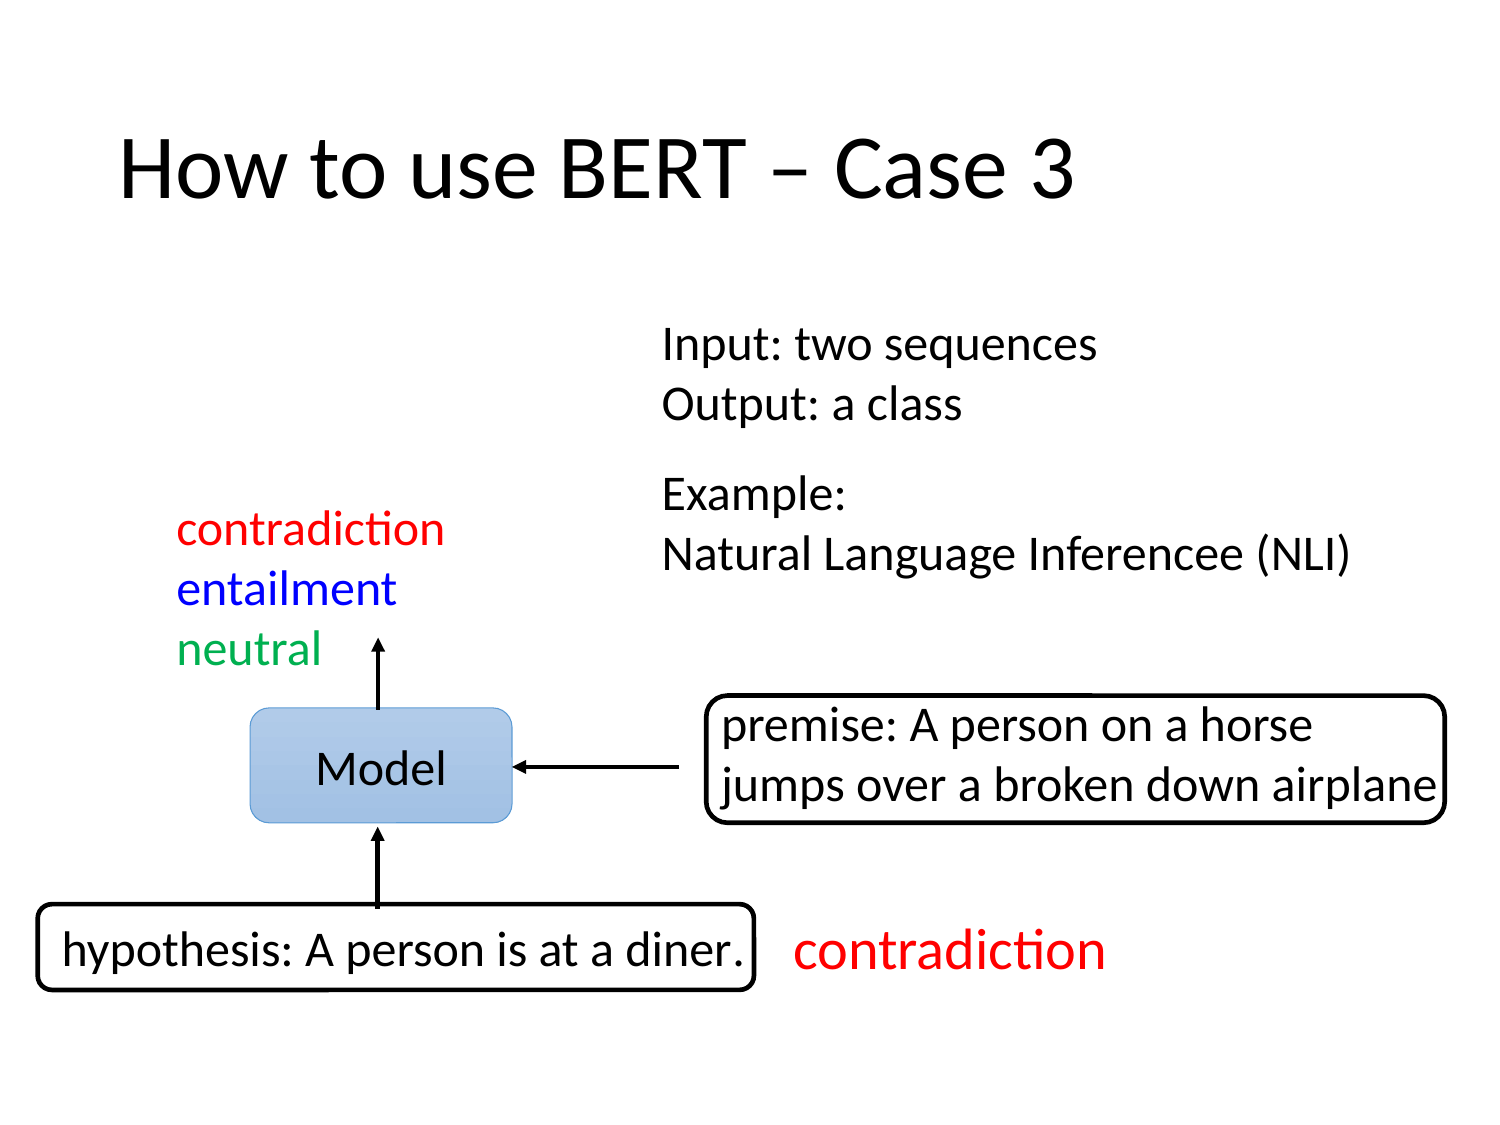

# How to use BERT – Case 3
Input: two sequences
Output: a class
Example:
Natural Language Inferencee (NLI)
contradiction
entailment
neutral
premise: A person on a horse jumps over a broken down airplane

Model
contradiction

hypothesis: A person is at a diner.